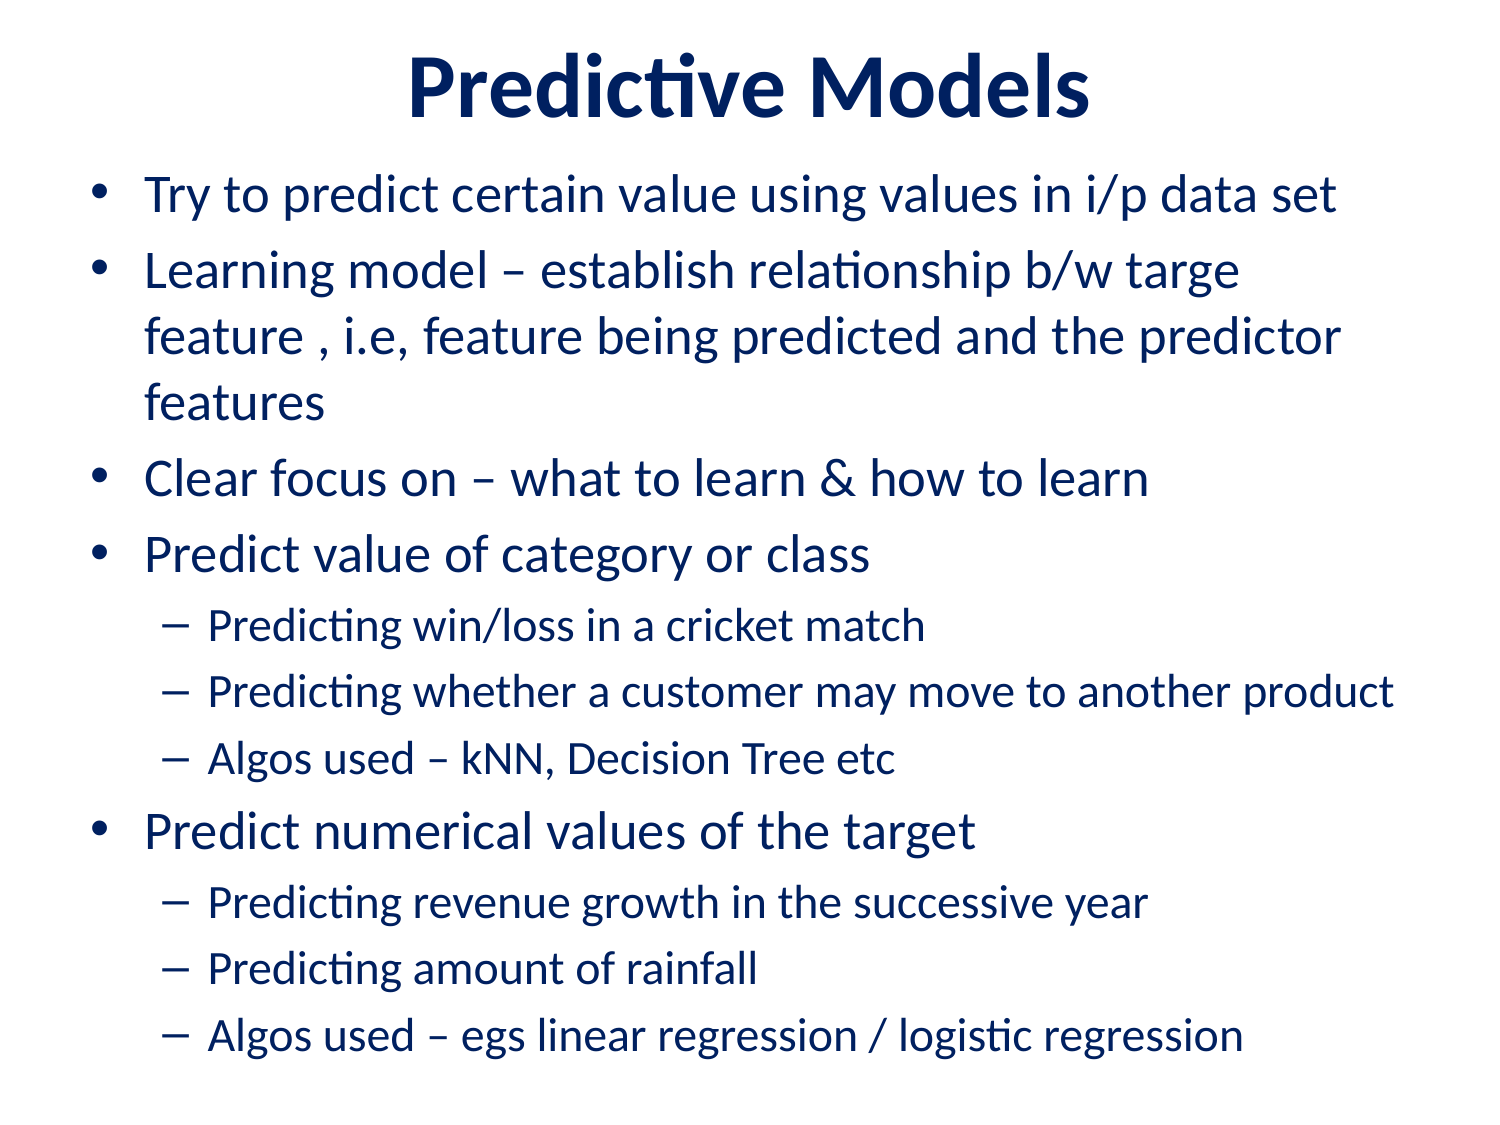

# Predictive Models
Try to predict certain value using values in i/p data set
Learning model – establish relationship b/w targe feature , i.e, feature being predicted and the predictor features
Clear focus on – what to learn & how to learn
Predict value of category or class
Predicting win/loss in a cricket match
Predicting whether a customer may move to another product
Algos used – kNN, Decision Tree etc
Predict numerical values of the target
Predicting revenue growth in the successive year
Predicting amount of rainfall
Algos used – egs linear regression / logistic regression